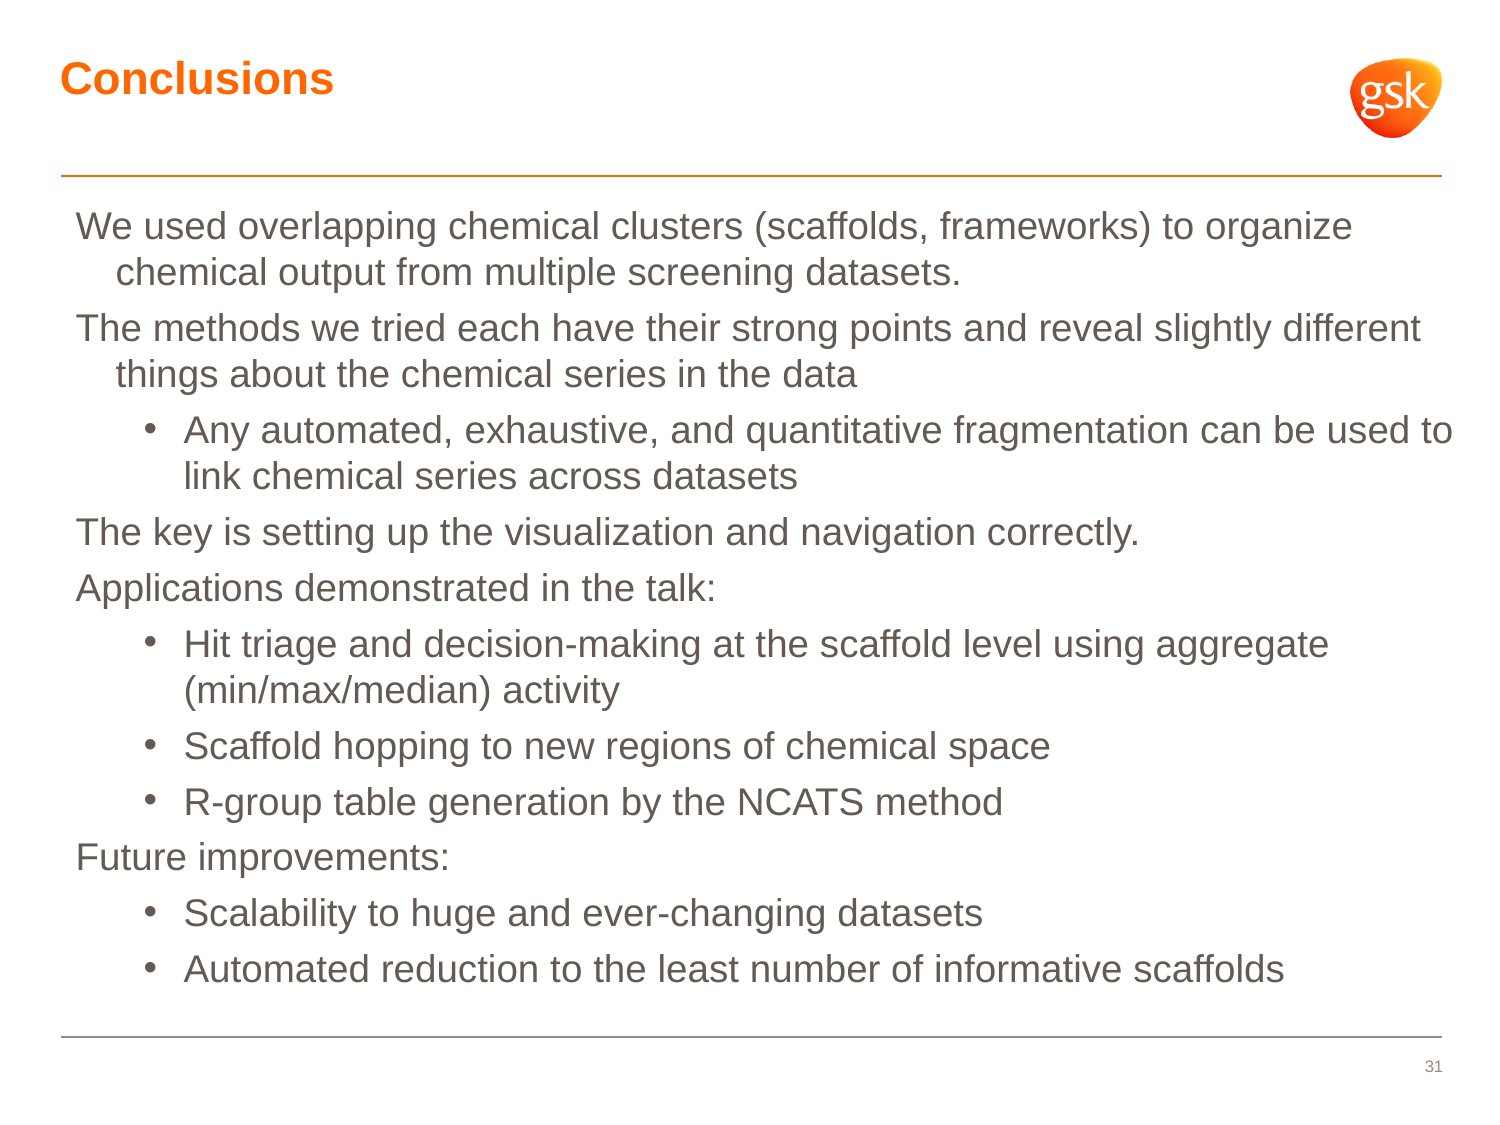

# Conclusions
We used overlapping chemical clusters (scaffolds, frameworks) to organize chemical output from multiple screening datasets.
The methods we tried each have their strong points and reveal slightly different things about the chemical series in the data
Any automated, exhaustive, and quantitative fragmentation can be used to link chemical series across datasets
The key is setting up the visualization and navigation correctly.
Applications demonstrated in the talk:
Hit triage and decision-making at the scaffold level using aggregate (min/max/median) activity
Scaffold hopping to new regions of chemical space
R-group table generation by the NCATS method
Future improvements:
Scalability to huge and ever-changing datasets
Automated reduction to the least number of informative scaffolds

31